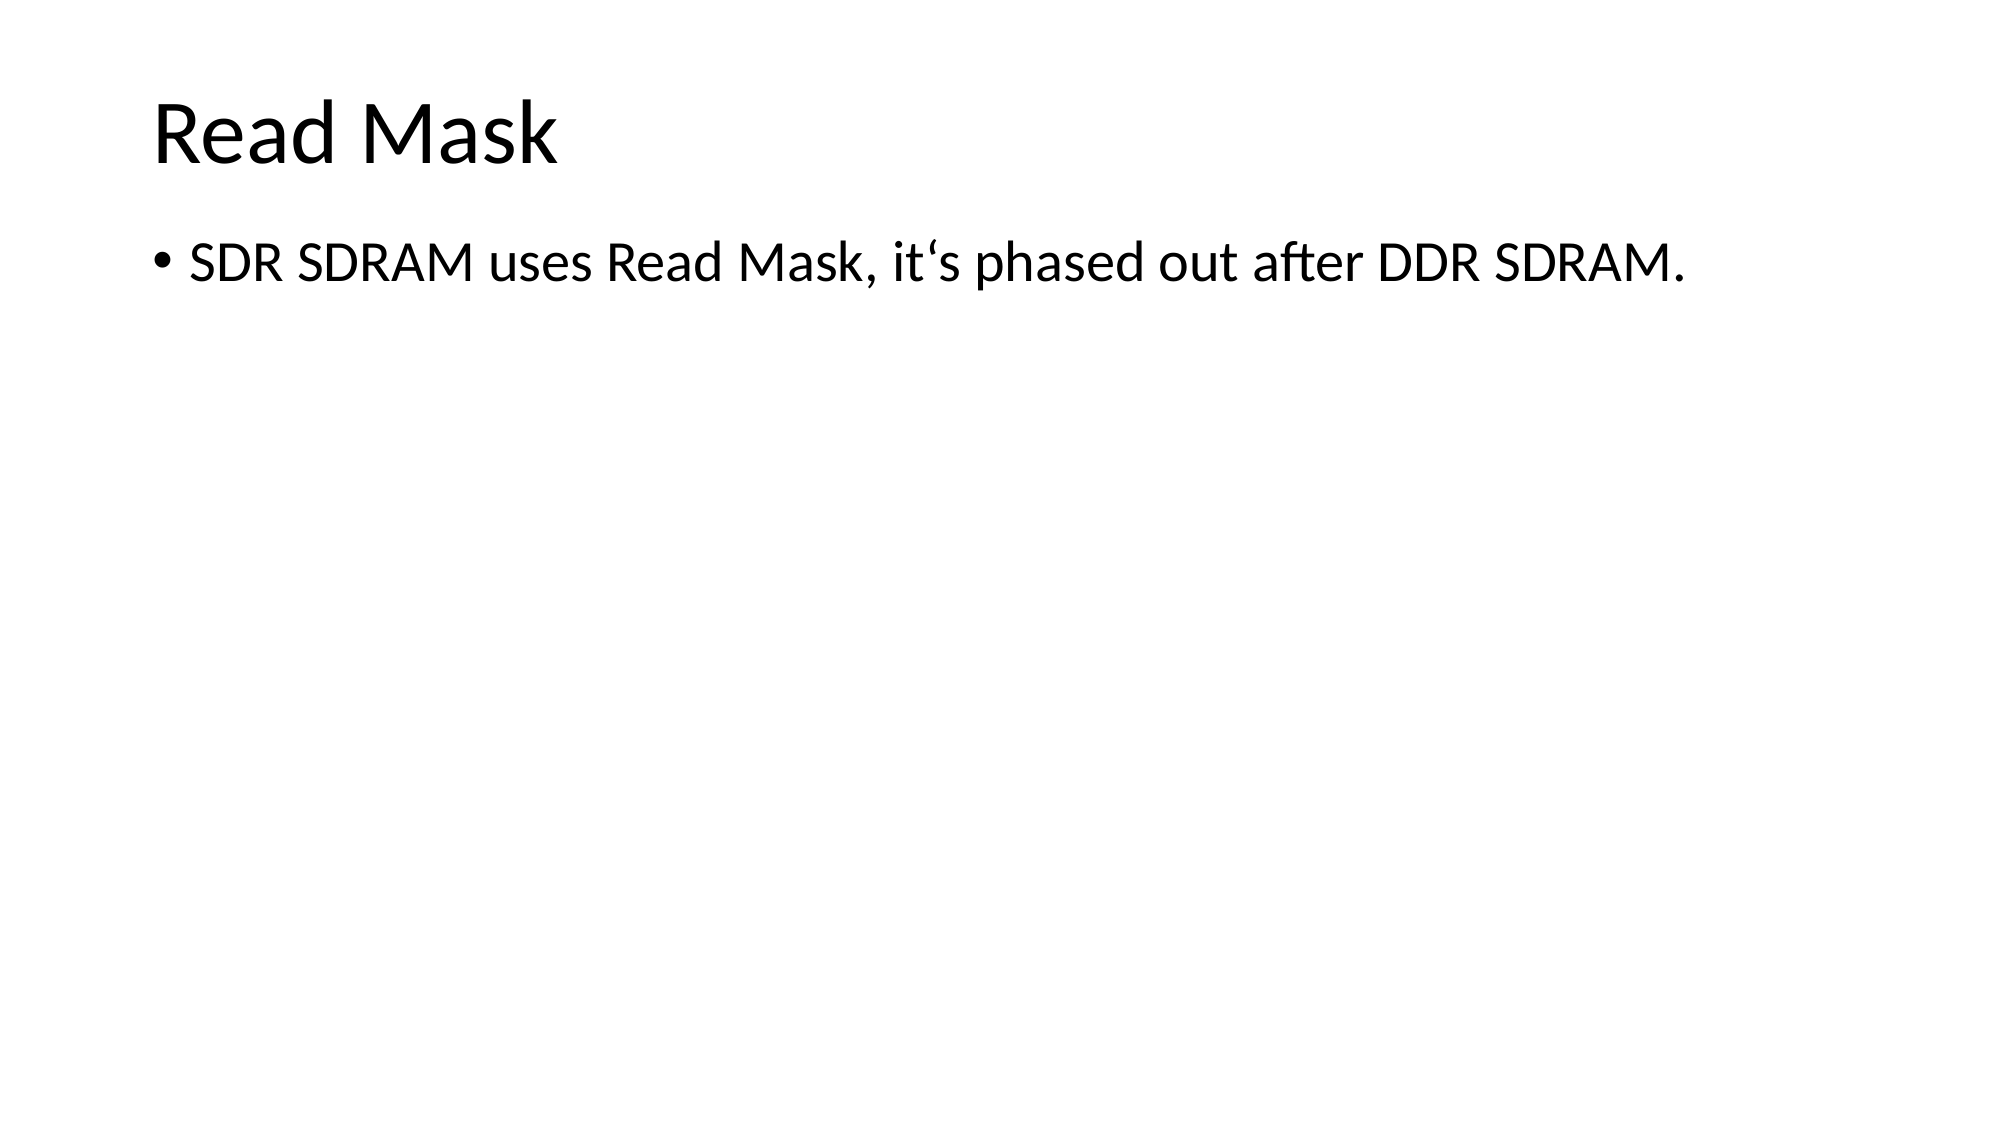

# Read Mask
SDR SDRAM uses Read Mask, it‘s phased out after DDR SDRAM.